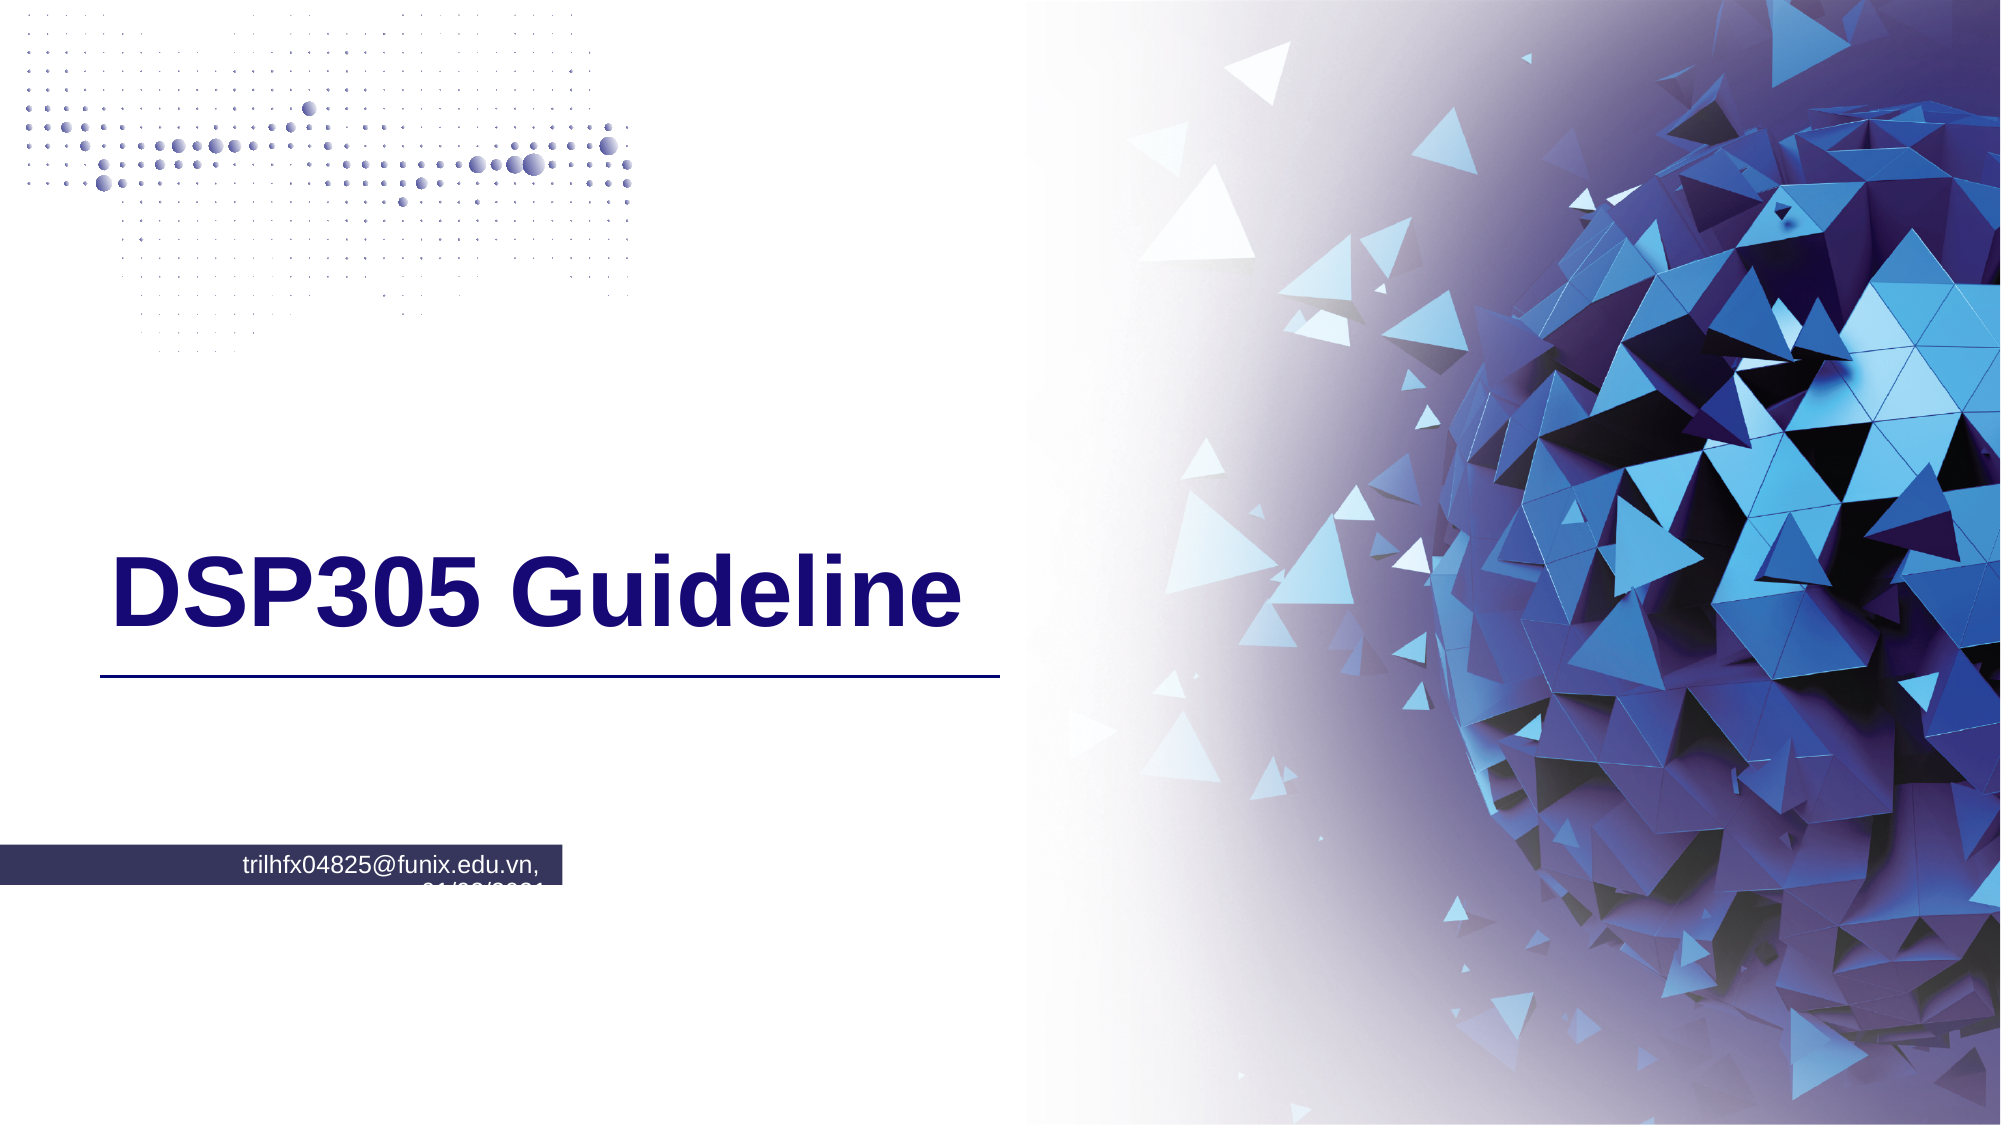

DSP305 Guideline
<Your account>, <Date>
trilhfx04825@funix.edu.vn,  01/02/2021